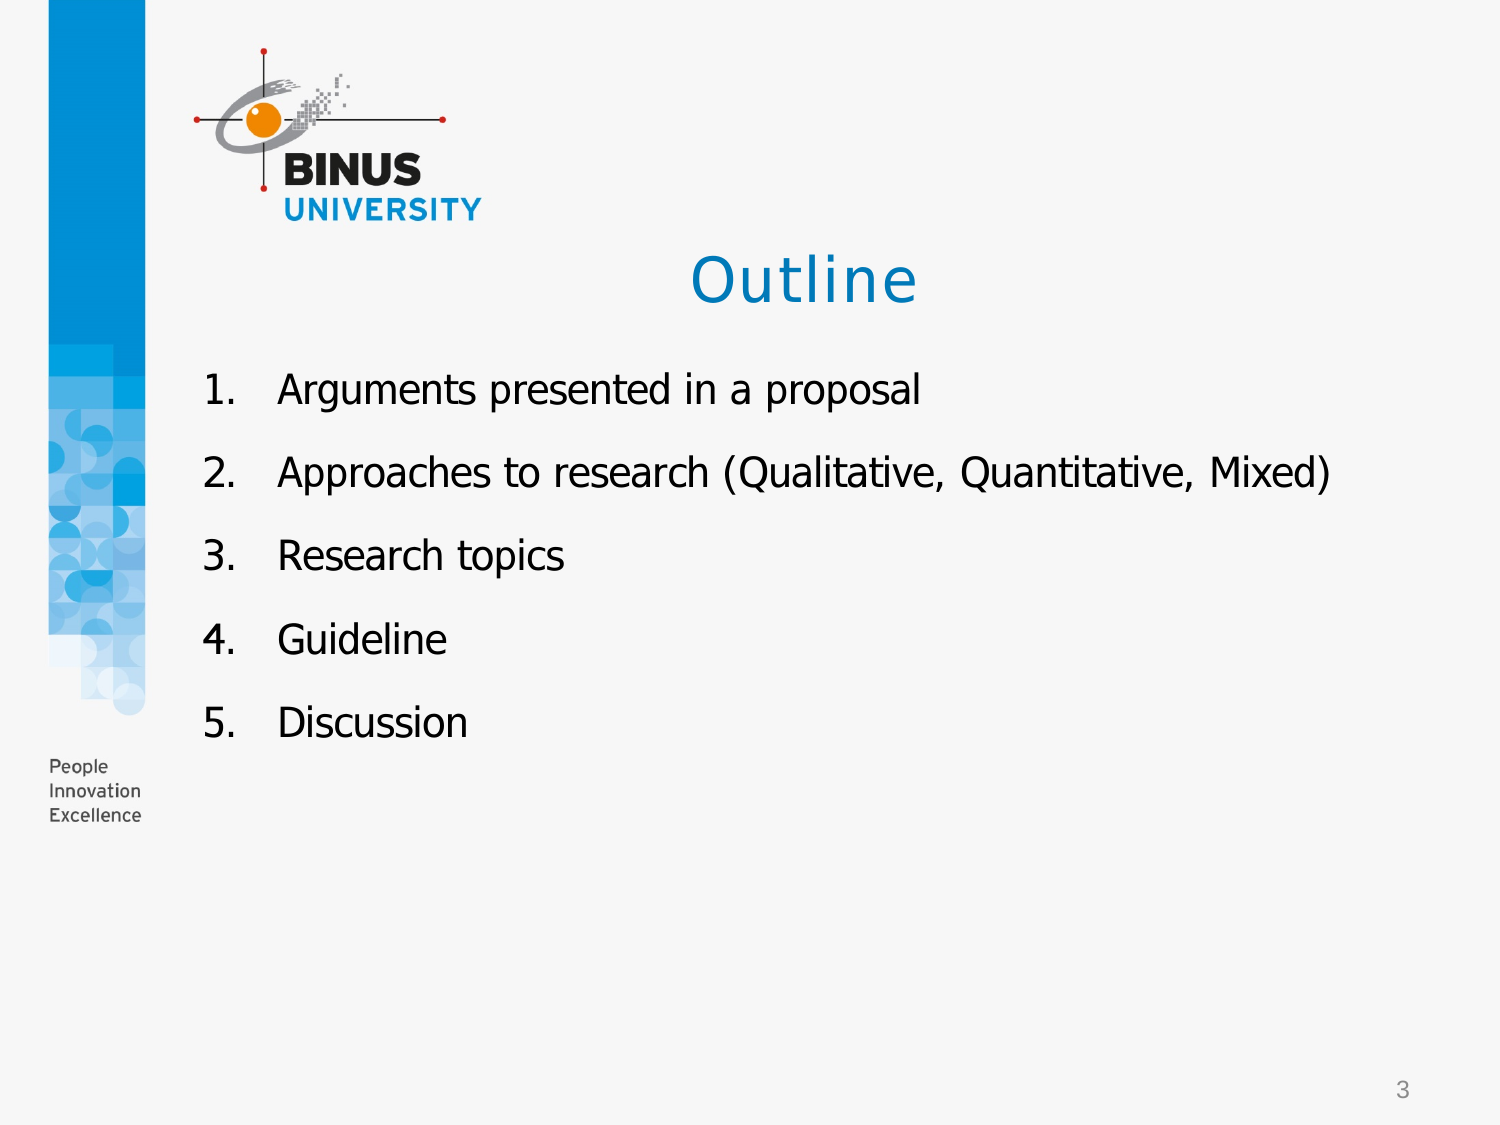

# Outline
Arguments presented in a proposal
Approaches to research (Qualitative, Quantitative, Mixed)
Research topics
Guideline
Discussion

3